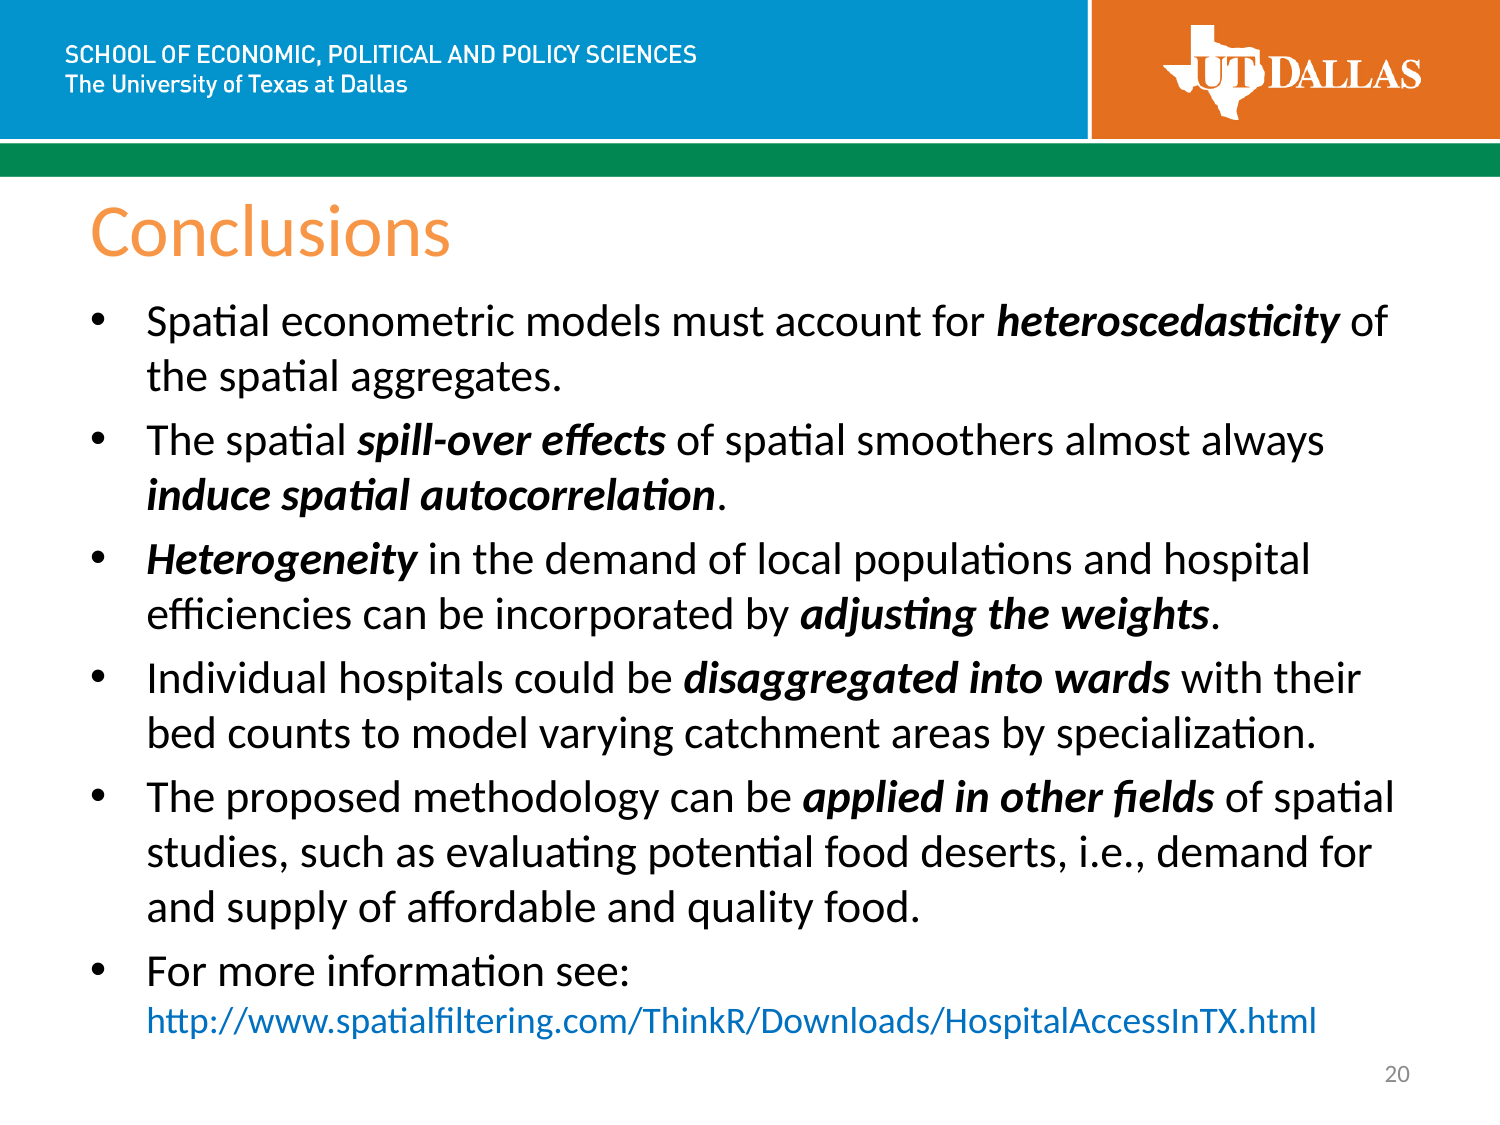

# Conclusions
Spatial econometric models must account for heteroscedasticity of the spatial aggregates.
The spatial spill-over effects of spatial smoothers almost always induce spatial autocorrelation.
Heterogeneity in the demand of local populations and hospital efficiencies can be incorporated by adjusting the weights.
Individual hospitals could be disaggregated into wards with their bed counts to model varying catchment areas by specialization.
The proposed methodology can be applied in other fields of spatial studies, such as evaluating potential food deserts, i.e., demand for and supply of affordable and quality food.
For more information see:
http://www.spatialfiltering.com/ThinkR/Downloads/HospitalAccessInTX.html

20